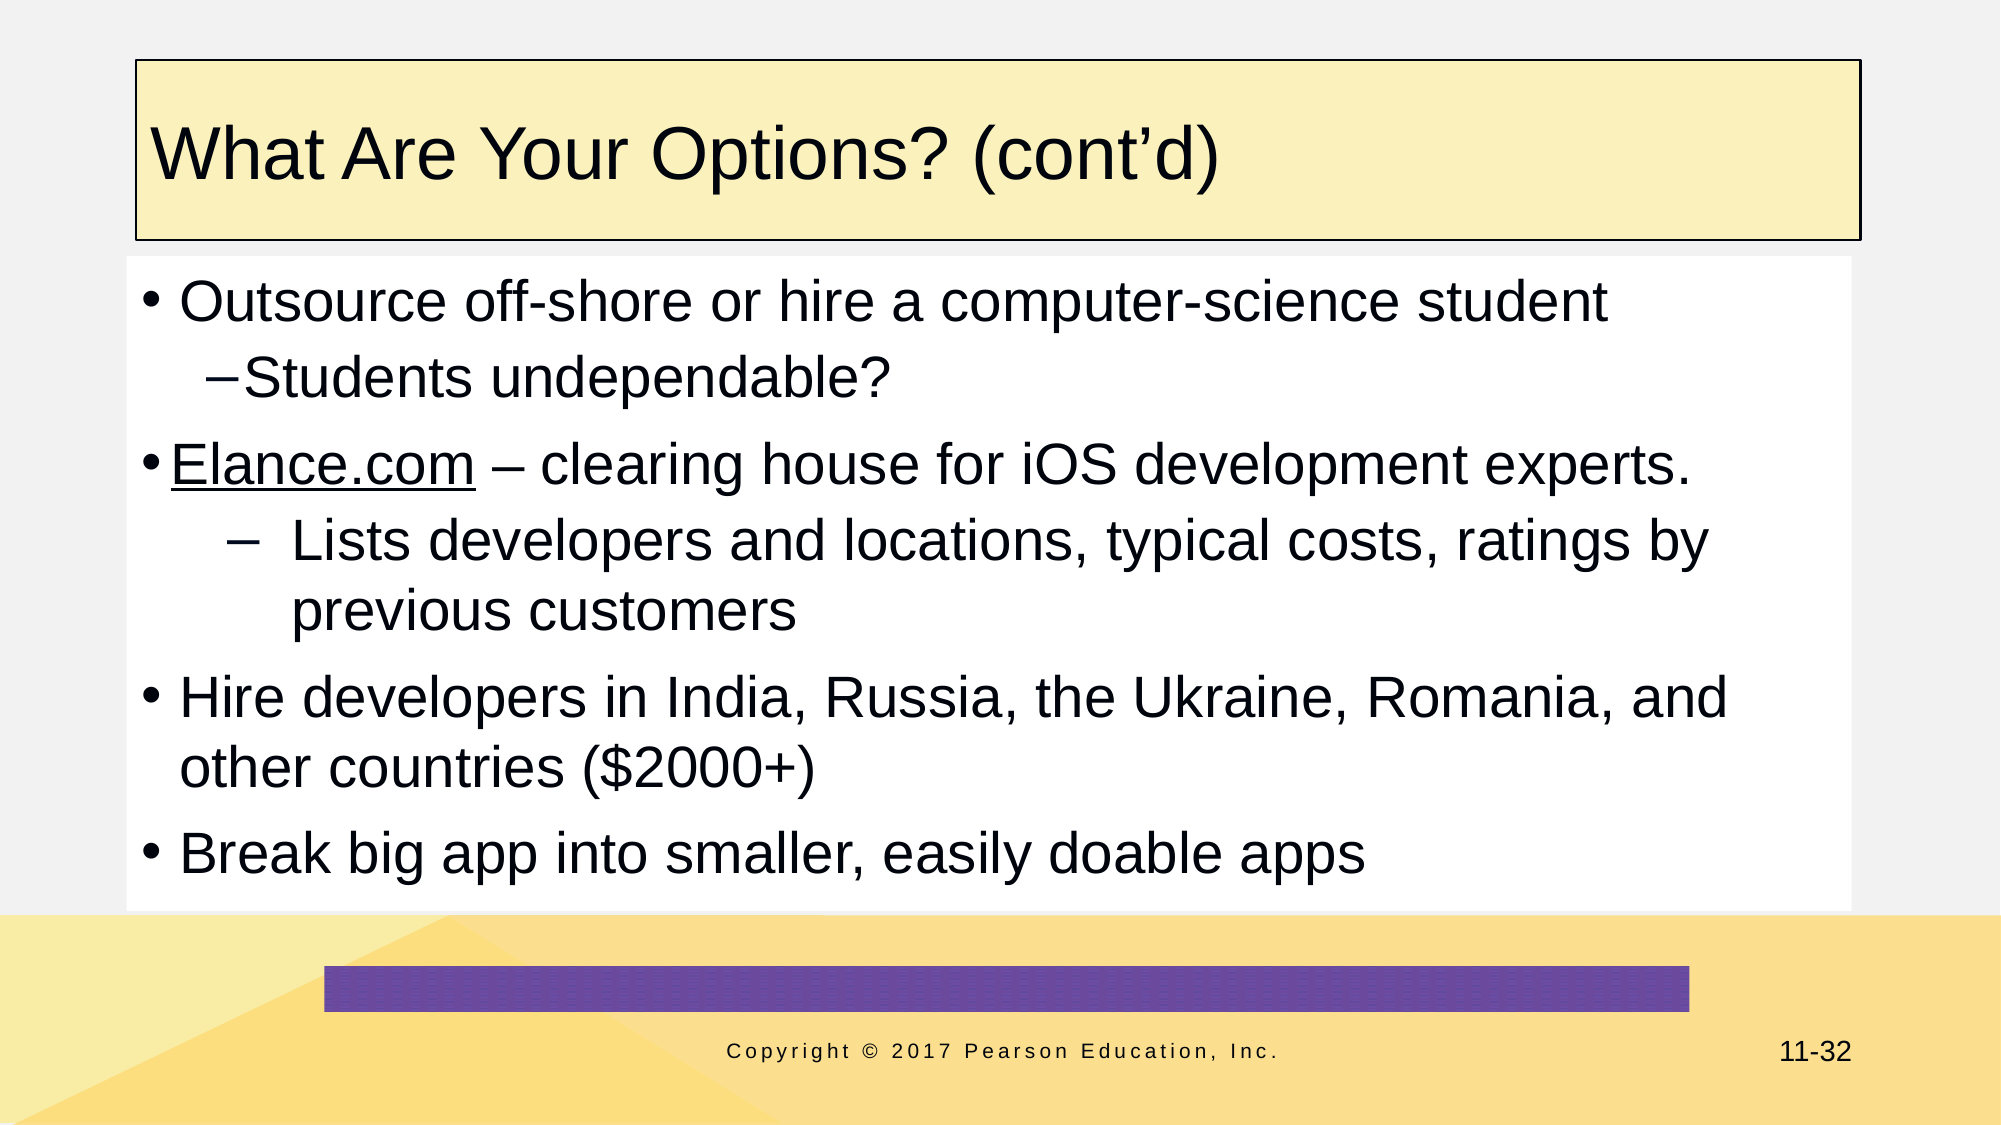

# What Are Your Options? (cont’d)
Outsource off-shore or hire a computer-science student
Students undependable?
Elance.com – clearing house for iOS development experts.
Lists developers and locations, typical costs, ratings by previous customers
Hire developers in India, Russia, the Ukraine, Romania, and other countries ($2000+)
Break big app into smaller, easily doable apps

Copyright © 2017 Pearson Education, Inc.